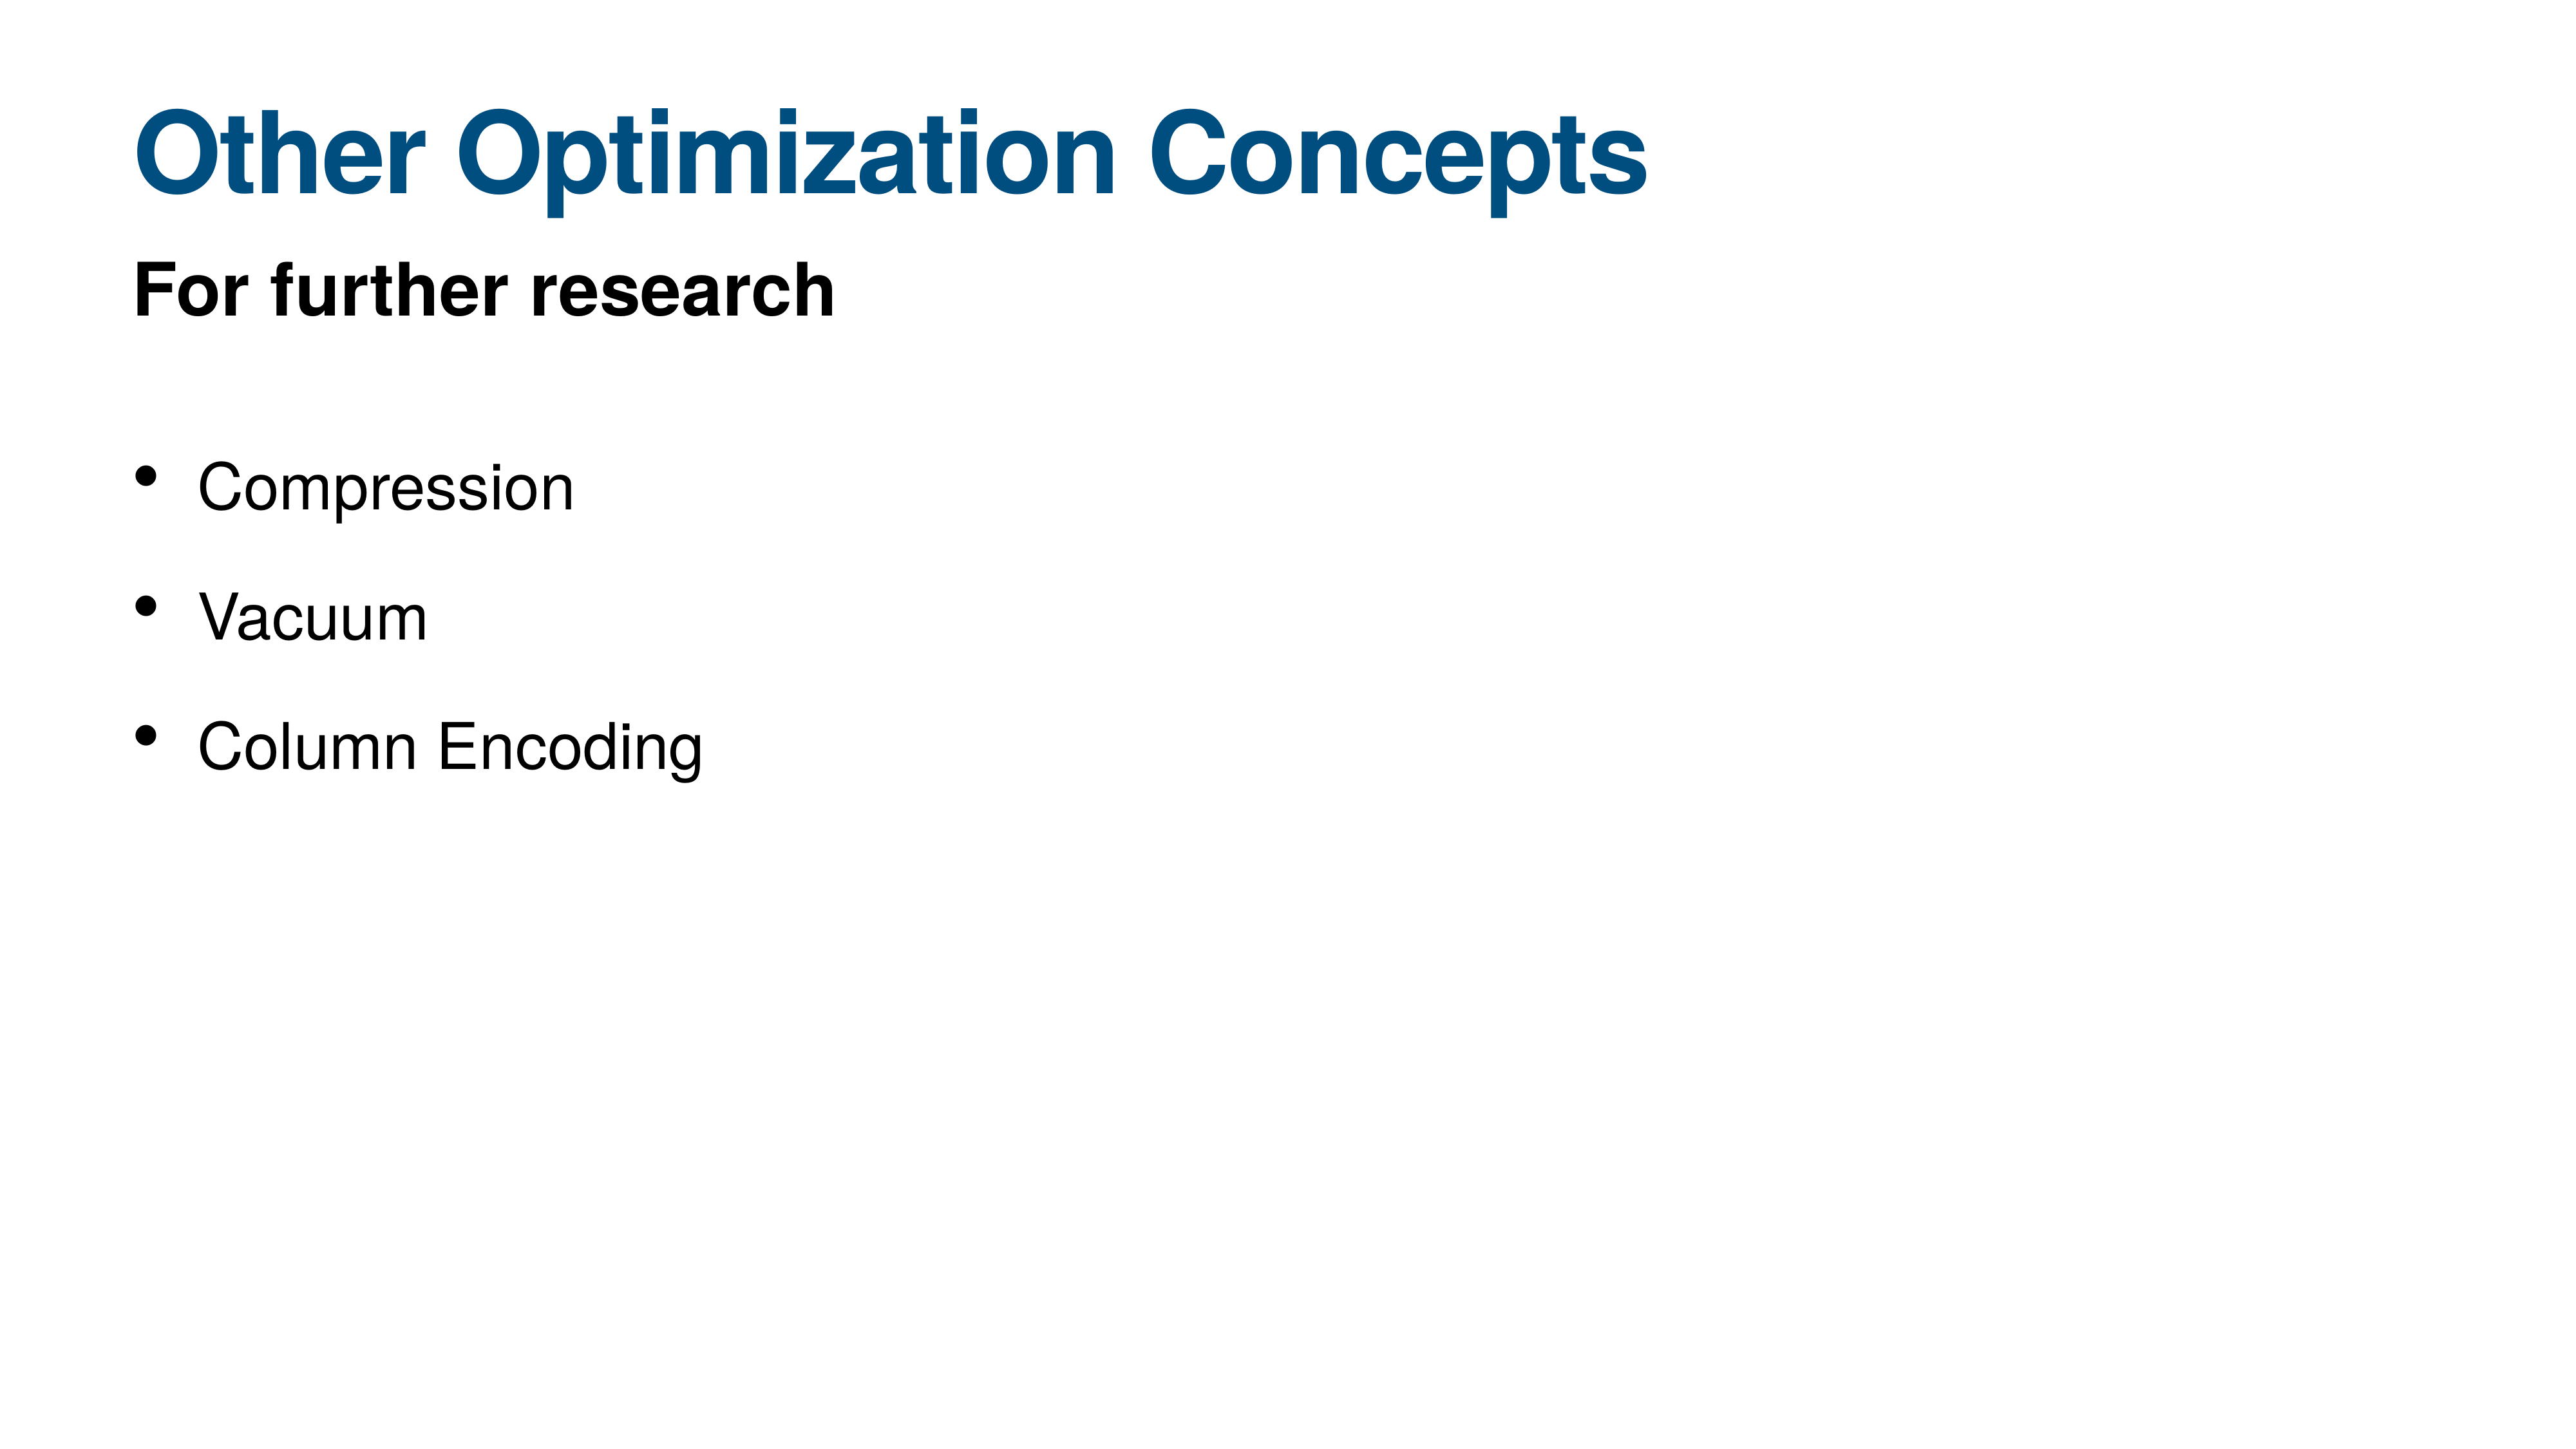

# Other Optimization Concepts
For further research
Compression
Vacuum
Column Encoding